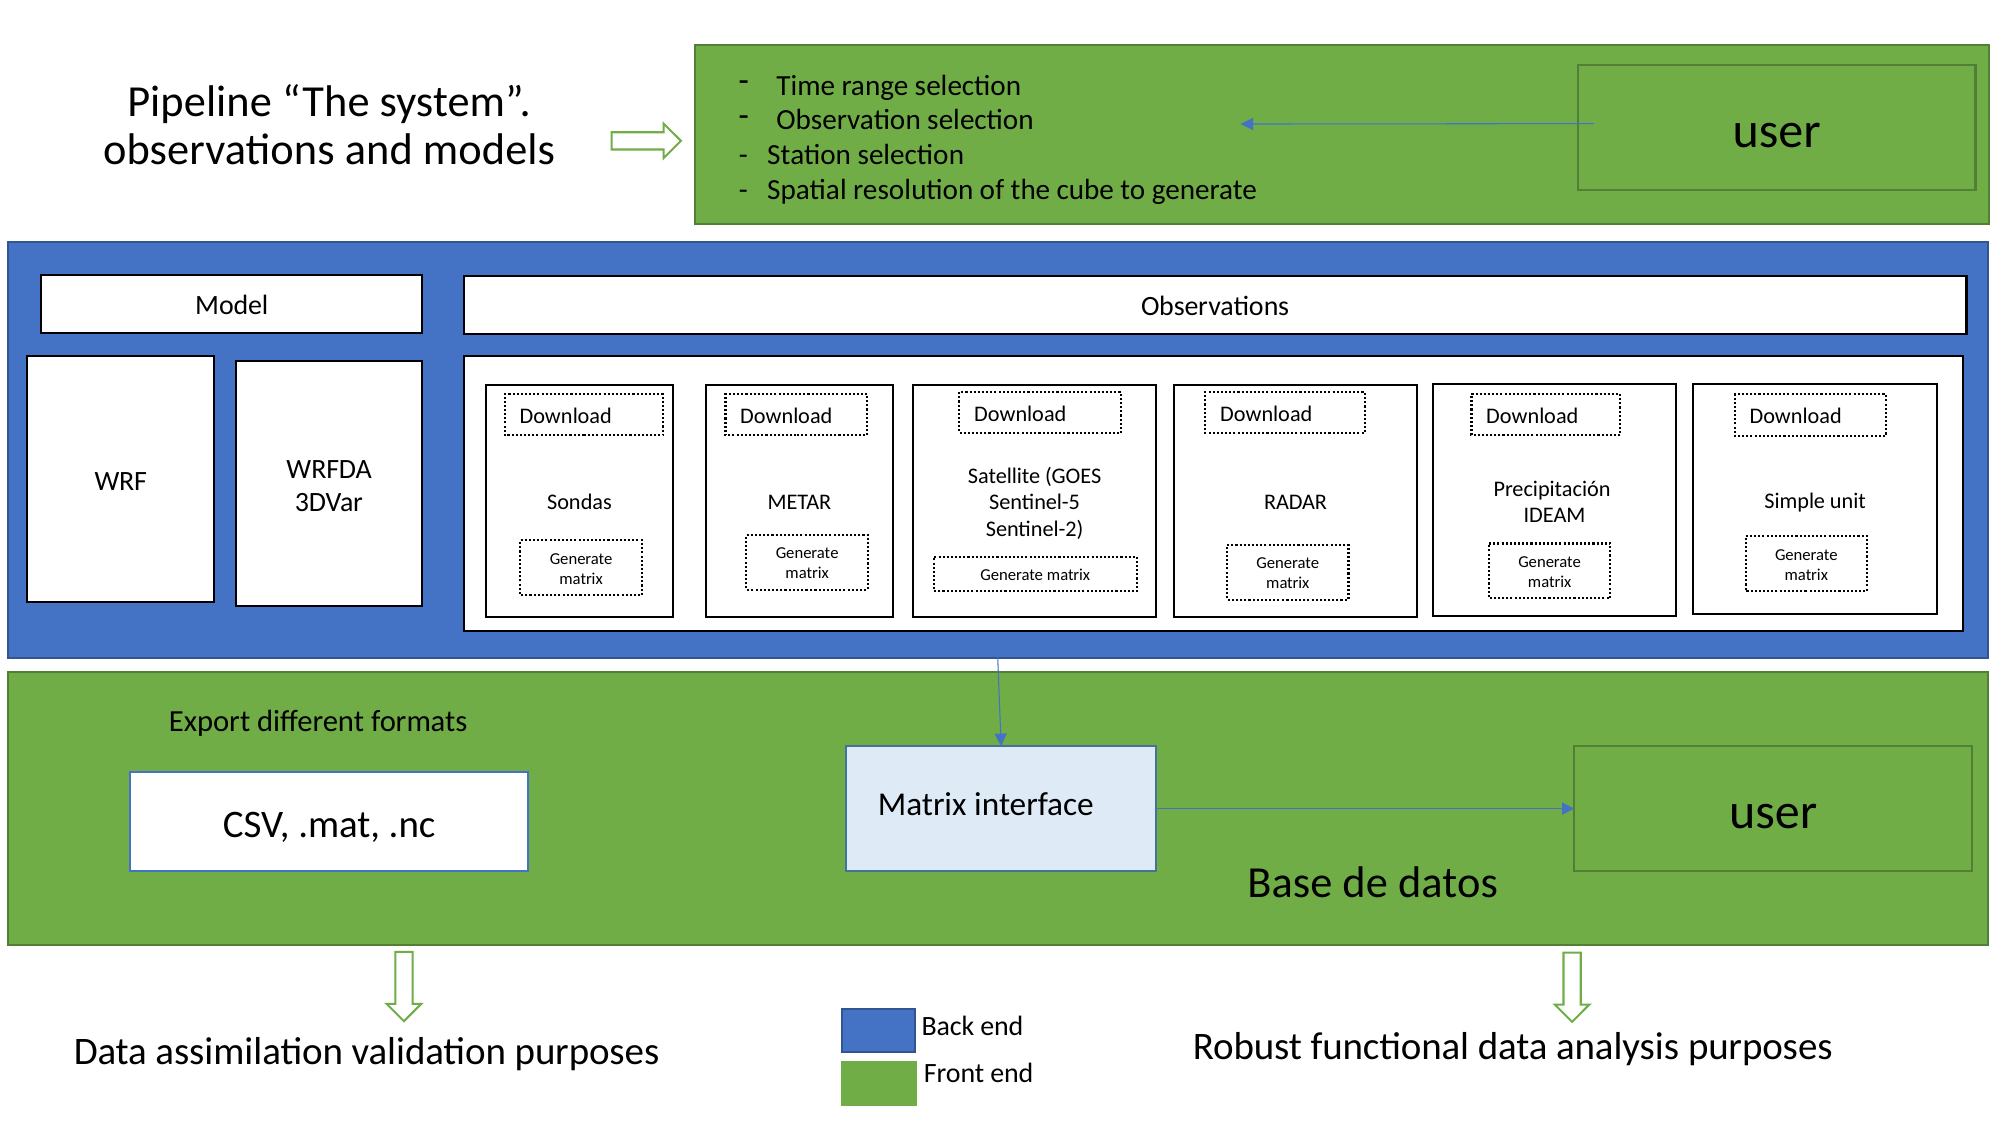

Time range selection
Observation selection
-   Station selection
-   Spatial resolution of the cube to generate
# Pipeline “The system”. observations and models
user

Model
Observations

WRF
WRFDA
3DVar
Precipitación
IDEAM
Simple unit
Sondas
METAR
Satellite (GOES
Sentinel-5
Sentinel-2)
RADAR
Download
Download
Download
Download
Download
Download
Generate matrix
Generate matrix
Generate matrix
Generate matrix
Generate matrix
Generate matrix

Export different formats

user
CSV, .mat, .nc
Matrix interface
Base de datos

Back end

Robust functional data analysis purposes
Data assimilation validation purposes
Front end